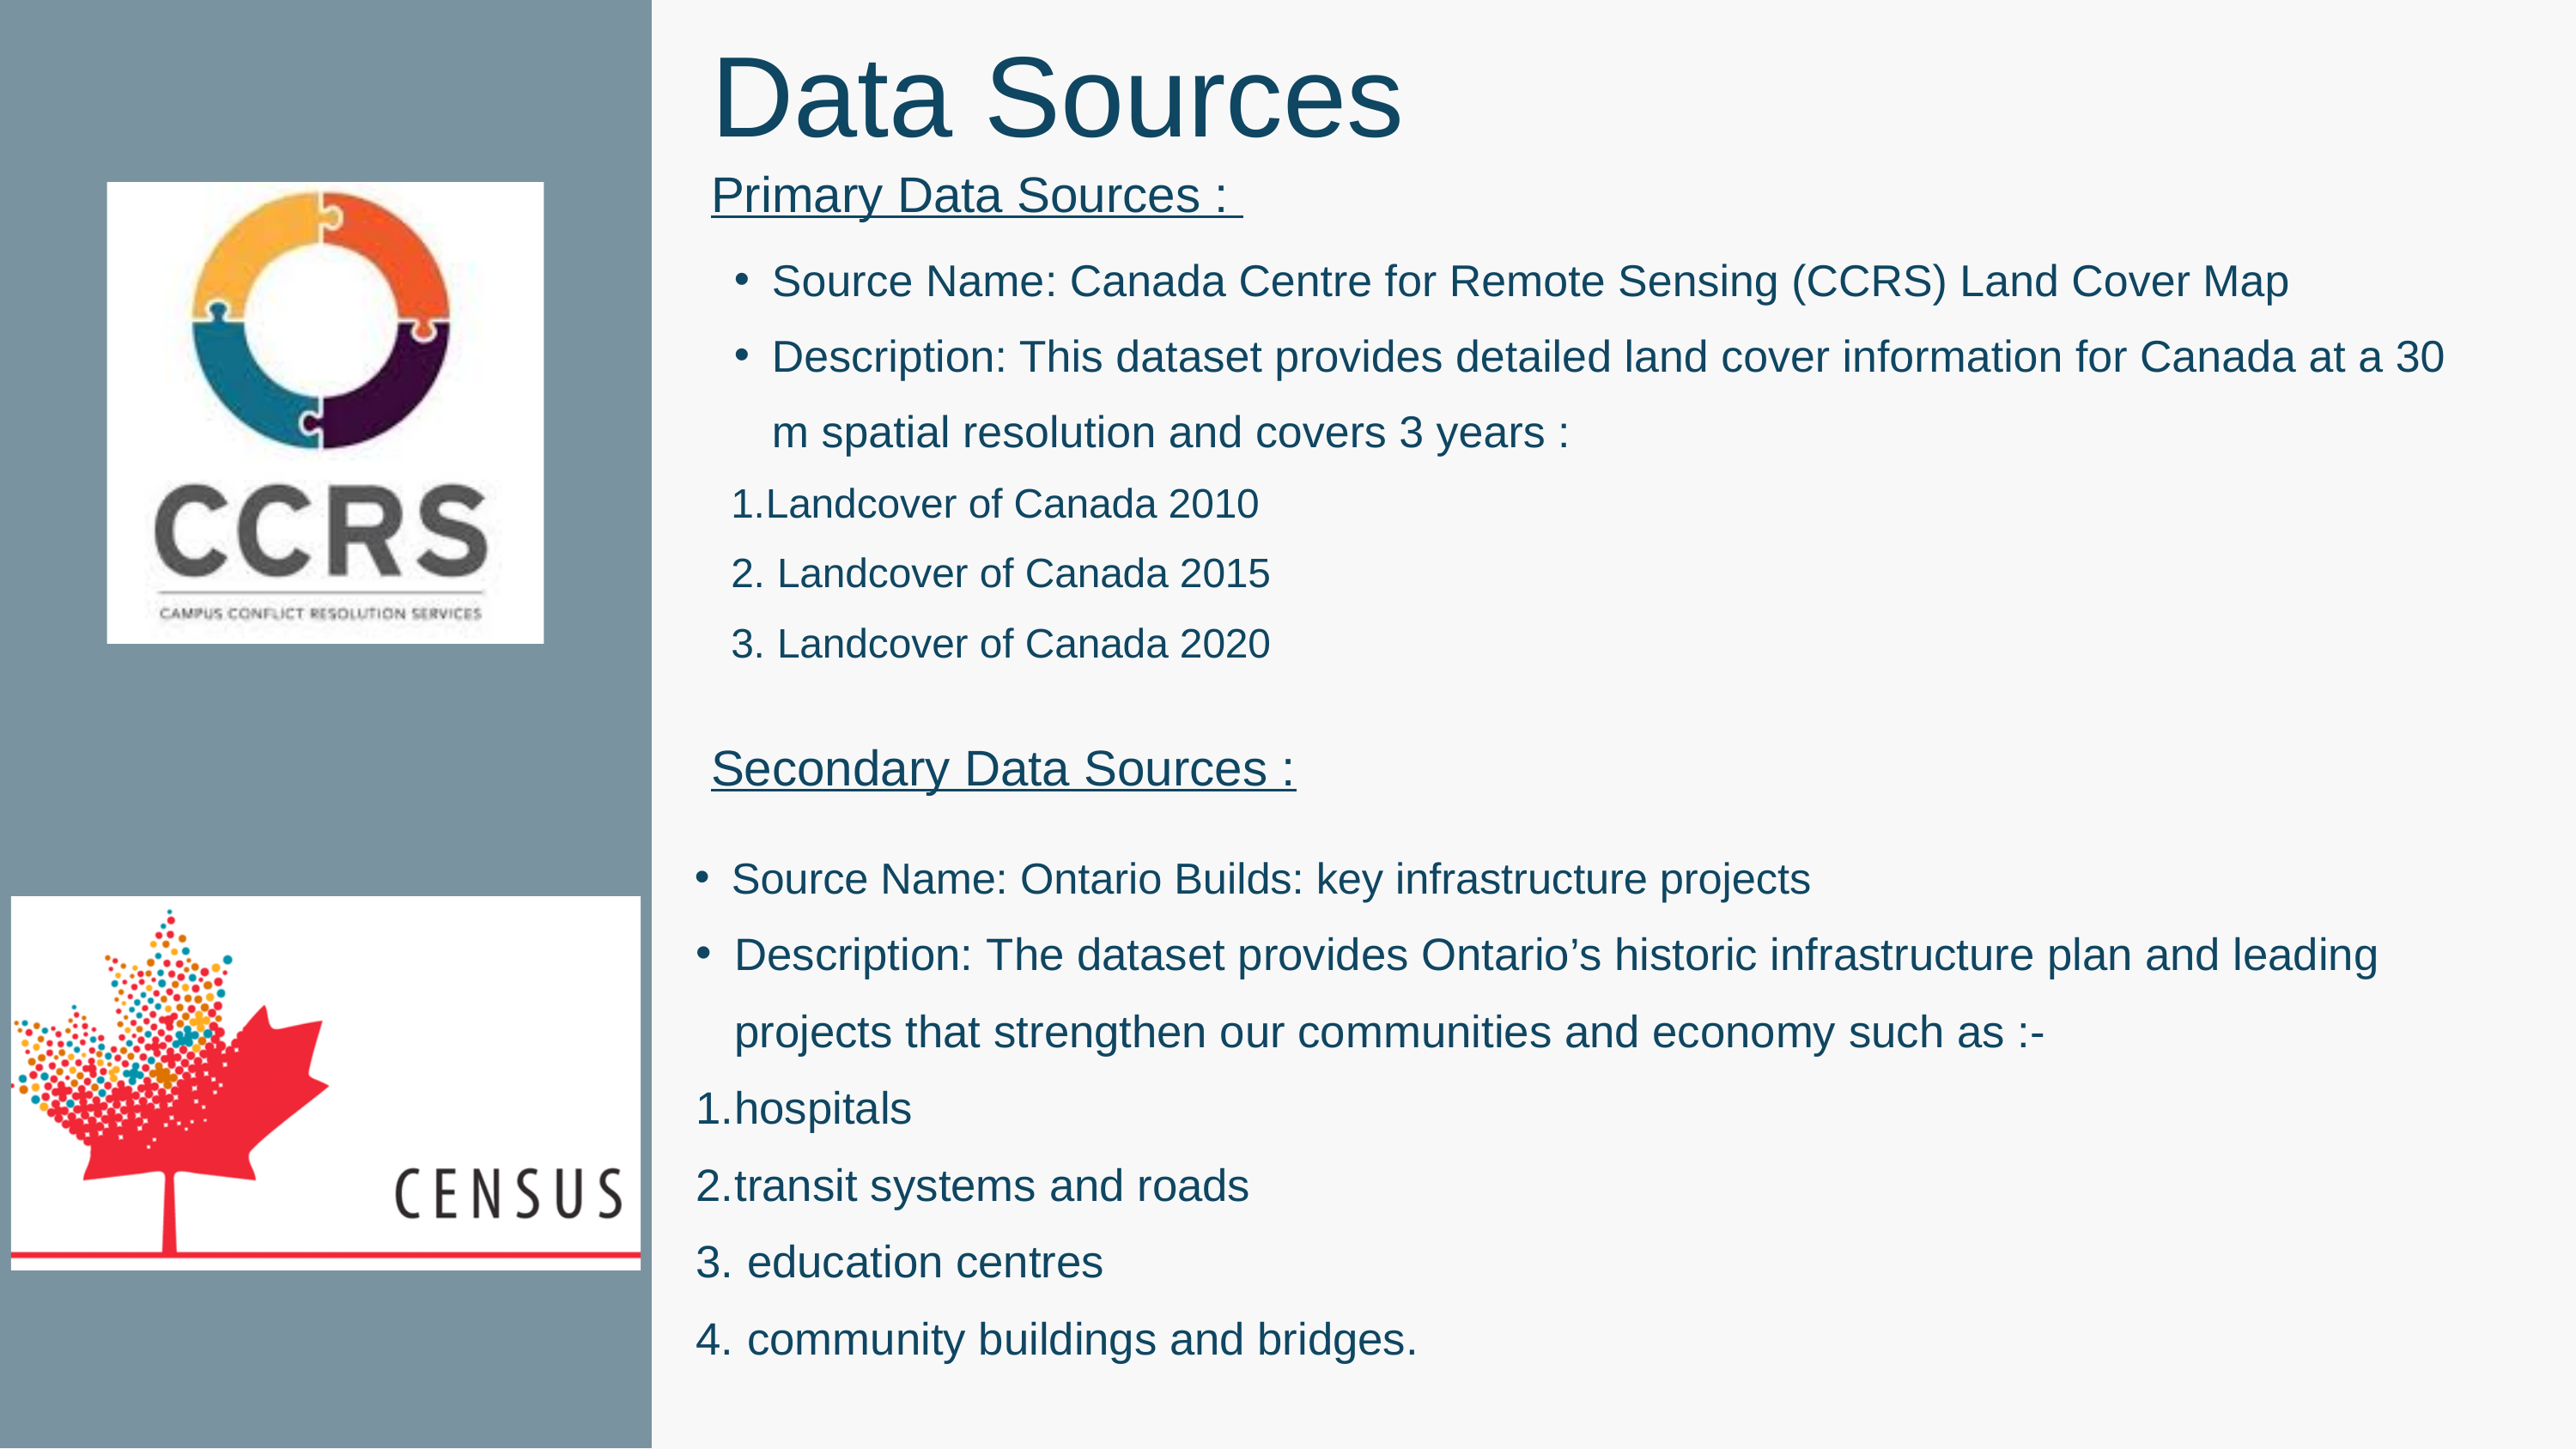

Data Sources
Primary Data Sources :

Source Name: Canada Centre for Remote Sensing (CCRS) Land Cover Map
Description: This dataset provides detailed land cover information for Canada at a 30 m spatial resolution and covers 3 years :
Landcover of Canada 2010
 Landcover of Canada 2015
 Landcover of Canada 2020

Secondary Data Sources :
Source Name: Ontario Builds: key infrastructure projects
Description: The dataset provides Ontario’s historic infrastructure plan and leading projects that strengthen our communities and economy such as :-
hospitals
transit systems and roads
 education centres
 community buildings and bridges.